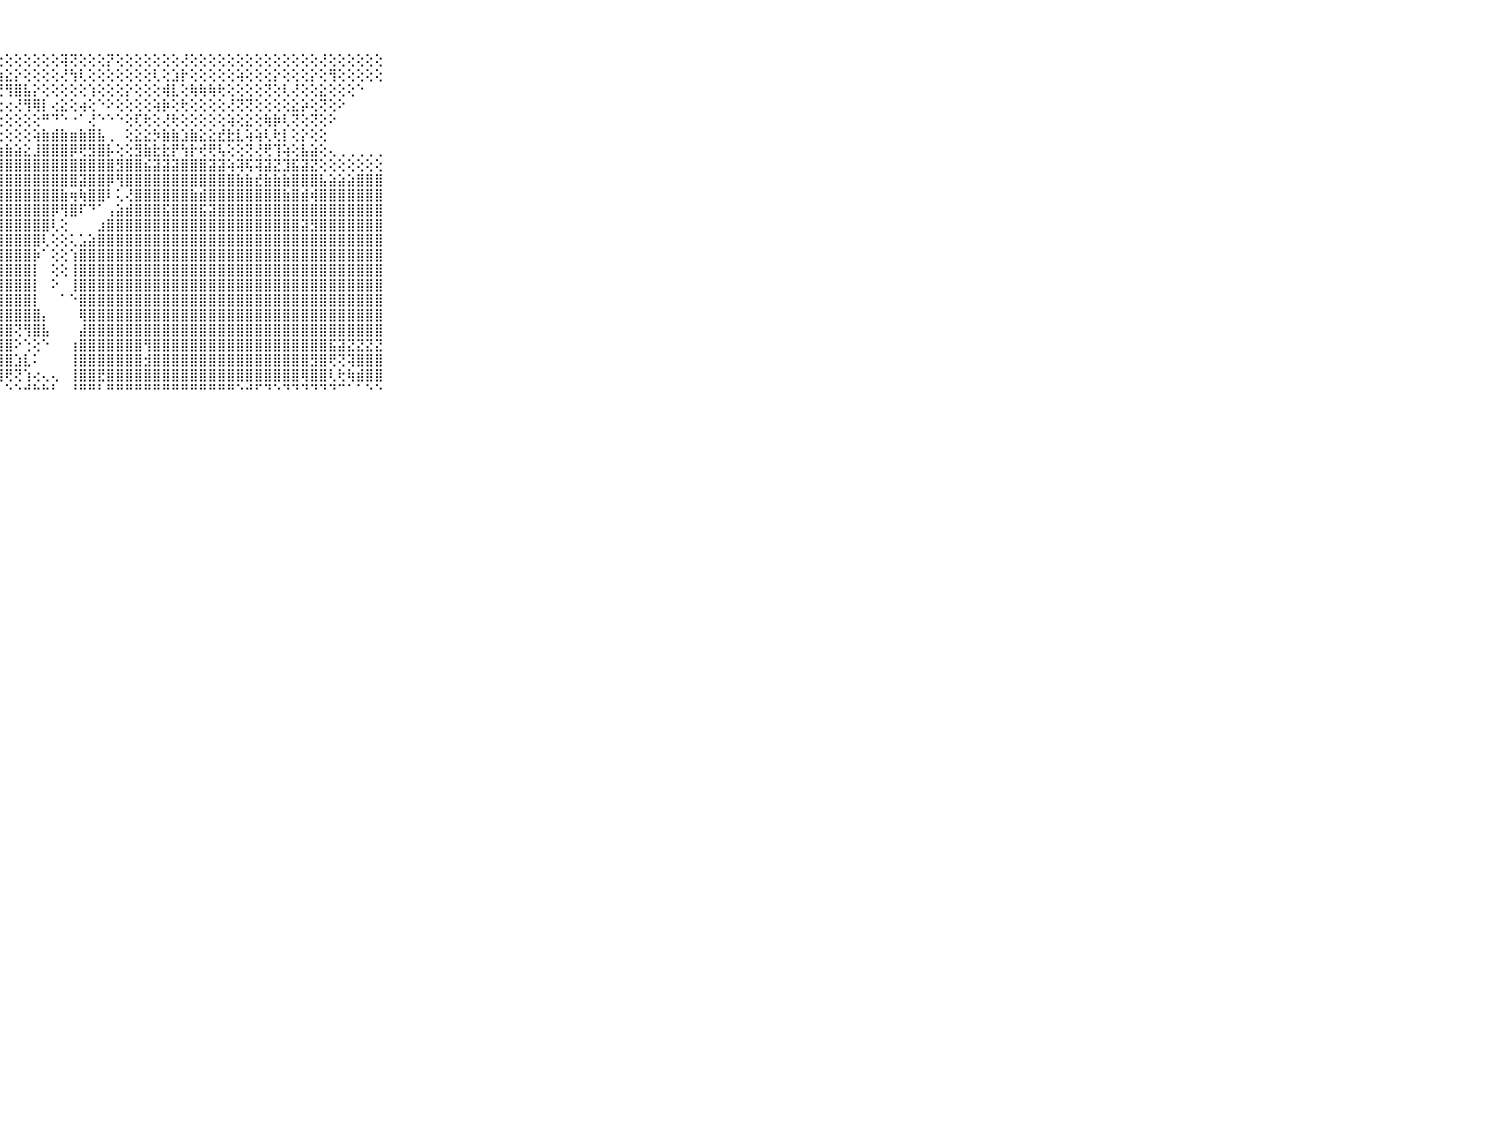

⠀⠀⠀⠀⠀⠀⠀⠀⠀⠀⠀⢿⢟⢑⠕⠕⠑⠑⠑⠑⠓⠳⠵⣵⣕⡕⢕⢕⢕⢕⢕⢕⢕⢕⢽⢝⢕⢕⢕⡝⢕⢕⢕⢕⢕⢕⢕⢜⢕⢕⢕⢕⢕⢕⢕⢕⢕⢕⢕⢕⢕⢕⢜⢕⢕⢕⢕⢕⢕⠀⠀⠀⠀⠀⠀⠀⠀⠀⠀⠀⠀
⠀⠀⠀⠀⠀⠀⠀⠀⠀⠀⠀⠑⠛⠛⢛⢟⢟⢻⠿⠷⢷⢆⠀⠅⠘⠝⢻⣷⣕⡕⢕⢕⢕⢕⢜⢳⢇⢕⢕⢕⢕⢕⢕⢕⢇⢕⣱⡗⢕⢕⢕⢕⢕⢵⢕⢕⢕⡕⢕⢕⢕⡕⢕⢻⢕⢕⢕⢕⢕⠀⠀⠀⠀⠀⠀⠀⠀⠀⠀⠀⠀
⠀⠀⠀⠀⠀⠀⠀⠀⠀⠀⠀⠀⢔⢁⢔⢁⢕⢁⢕⢁⢕⢔⢕⢕⢕⢕⢕⢜⢻⣿⣧⡕⢕⢕⢕⢕⢕⢱⢕⢕⢕⡕⢕⢕⢕⢾⣇⢕⢷⢷⢷⢗⢕⢕⢕⢕⢝⢕⢇⢜⢕⢕⣕⢕⢕⢕⠑⠀⠀⠀⠀⠀⠀⠀⠀⠀⠀⠀⠀⠀⠀
⠀⠀⠀⠀⠀⠀⠀⠀⠀⠀⠀⢕⢔⢕⢕⢕⢕⢕⢕⢕⢕⢕⢕⢕⢕⢕⢕⢕⢔⢜⢻⢿⡇⢔⣕⢕⢴⢕⠑⠕⢕⢕⢕⢕⢵⡷⢕⢗⢕⢕⢕⢕⢜⢝⢝⢕⢕⢕⢕⣕⡵⢕⢝⢕⠕⠀⠀⠀⠀⠀⠀⠀⠀⠀⠀⠀⠀⠀⠀⠀⠀
⠀⠀⠀⠀⠀⠀⠀⠀⠀⠀⠀⢕⢕⢕⢕⢕⢕⢕⢕⢕⢕⢕⢕⢕⢕⢕⢕⢕⢕⢕⢕⢕⠛⠙⠑⠐⠁⢜⠑⠑⠑⢕⢏⢗⢕⢜⢗⢕⢕⢕⢕⢕⢵⢕⣕⢕⢷⡷⢇⢝⢕⢝⢕⠕⠀⠀⠀⠀⠀⠀⠀⠀⠀⠀⠀⠀⠀⠀⠀⠀⠀
⠀⠀⠀⠀⠀⠀⠀⠀⠀⠀⠀⣿⣿⣿⣿⣷⣷⣧⣵⣵⣵⣕⢕⢕⢕⢕⢕⢕⢕⢕⢕⢵⣷⣾⣷⣶⣷⣿⣧⢀⠀⢕⣕⣕⡳⣷⣷⣱⣷⣕⣕⣞⣗⣇⢵⢵⢇⢗⡇⢕⡕⢕⢕⠀⠀⠀⠀⠀⠀⠀⠀⠀⠀⠀⠀⠀⠀⠀⠀⠀⠀
⠀⠀⠀⠀⠀⠀⠀⠀⠀⠀⠀⣿⣿⣿⣿⣿⣿⣿⣿⣿⣿⣿⣿⣿⣿⣿⣷⣷⣷⣵⣕⣸⣿⣿⣿⡿⢟⣻⣿⡧⢕⢕⣻⣷⣗⣗⡟⢳⡗⢞⢟⢧⢕⢕⢝⢜⢟⢹⢵⢕⣧⣵⢕⢄⢀⢀⢀⢀⢀⠀⠀⠀⠀⠀⠀⠀⠀⠀⠀⠀⠀
⠀⠀⠀⠀⠀⠀⠀⠀⠀⠀⠀⣿⣿⣿⣿⣿⣿⣿⣿⣿⣿⣿⣿⣿⣿⣿⣿⣿⣿⣿⣿⣿⣿⣿⣿⣿⣿⣿⣿⣿⣻⣿⣿⣮⣽⣽⣽⣿⣿⣿⣽⣽⢵⢽⢯⢽⣽⣝⣹⣯⣽⣝⢕⢕⢕⢕⢕⢕⢕⠀⠀⠀⠀⠀⠀⠀⠀⠀⠀⠀⠀
⠀⠀⠀⠀⠀⠀⠀⠀⠀⠀⠀⣿⣿⣿⣿⣿⣿⣿⣿⣿⣿⣿⣿⣿⣿⣿⣿⣿⣿⣿⣿⣿⣿⣿⣿⣿⣽⣿⣿⡿⢻⣿⣿⣿⣿⣿⣿⣿⣿⣿⣿⣿⣿⣷⣷⣞⣷⣷⣷⣿⣿⣿⣧⣵⣵⣵⣿⣿⣿⠀⠀⠀⠀⠀⠀⠀⠀⠀⠀⠀⠀
⠀⠀⠀⠀⠀⠀⠀⠀⠀⠀⠀⣿⣿⣿⣿⣿⣿⣿⣿⣿⣿⣿⣿⣿⣿⣿⣿⣿⣿⣿⣿⣿⣿⣿⣷⢶⢷⣿⣿⠇⢅⢜⣿⣿⣿⣿⣿⣿⣷⣾⣿⣿⣿⣿⣿⣿⣿⣿⣷⣿⣾⢾⣿⣿⣿⣿⣿⣿⣿⠀⠀⠀⠀⠀⠀⠀⠀⠀⠀⠀⠀
⠀⠀⠀⠀⠀⠀⠀⠀⠀⠀⠀⣿⣿⣿⣿⣿⣿⣿⣿⣿⣿⣿⣿⣿⣿⣿⣿⣿⣿⣿⣿⣿⣿⡿⢻⣿⠏⠙⠁⢠⣵⣾⣿⣿⣿⣯⣿⣿⣿⣯⣽⣿⣿⣿⣿⣿⣿⣿⣿⣿⣿⣿⣿⣿⣿⣿⣿⣿⣿⠀⠀⠀⠀⠀⠀⠀⠀⠀⠀⠀⠀
⠀⠀⠀⠀⠀⠀⠀⠀⠀⠀⠀⣿⣿⣿⣿⣿⣿⣿⣿⣿⣿⣿⣿⣿⣿⣿⣿⣿⣿⣿⣿⣿⣿⢇⢕⠀⠀⠀⣰⣿⣿⣿⣿⣿⣿⣿⣿⣿⣿⣿⣿⣿⣿⣿⣿⣿⣿⣿⣿⣿⣽⣻⣿⣿⣿⣿⣿⣿⣿⠀⠀⠀⠀⠀⠀⠀⠀⠀⠀⠀⠀
⠀⠀⠀⠀⠀⠀⠀⠀⠀⠀⠀⣿⣿⣿⣿⣿⣿⣿⣿⣿⣿⣿⣿⣿⣿⣿⣿⣿⣿⣿⣿⣿⢇⢕⢕⢅⣡⣵⣿⣿⣿⣿⣿⣿⣿⣿⣿⣿⣿⣿⣿⣿⣿⣿⣿⣿⣿⣿⣿⣿⣿⣿⣿⣿⣿⣿⣿⣿⣿⠀⠀⠀⠀⠀⠀⠀⠀⠀⠀⠀⠀
⠀⠀⠀⠀⠀⠀⠀⠀⠀⠀⠀⣿⣿⣿⣿⣿⣿⣿⣿⣿⣿⣿⣿⣿⣿⣿⣿⣿⣿⣿⣿⡷⠁⢕⢕⢱⣿⣿⣿⣿⣿⣿⣿⣿⣿⣿⣿⣿⣿⣿⣿⣿⣿⣿⣿⣿⣿⣿⣿⣿⣿⣿⣿⣿⣿⣿⣿⣿⣿⠀⠀⠀⠀⠀⠀⠀⠀⠀⠀⠀⠀
⠀⠀⠀⠀⠀⠀⠀⠀⠀⠀⠀⣿⣿⣿⣿⣿⣿⣿⣿⣿⣿⣿⣿⣿⣿⣿⣿⣿⣿⣿⣿⡇⠀⢕⢕⢸⣿⣿⣿⣿⣿⣿⣿⣿⣿⣿⣿⣿⣿⣿⣿⣿⣿⣿⣿⣿⣿⣿⣿⣿⣿⣿⣿⣿⣿⣿⣿⣿⣿⠀⠀⠀⠀⠀⠀⠀⠀⠀⠀⠀⠀
⠀⠀⠀⠀⠀⠀⠀⠀⠀⠀⠀⣿⣿⣿⣿⣿⣿⣿⣿⣿⣿⣿⣿⣿⣿⣿⣿⣿⣿⣿⣿⡇⠀⠕⠀⢸⣿⣿⣿⣿⣿⣿⣿⣿⣿⣿⣿⣿⣿⣿⣿⣿⣿⣿⣿⣿⣿⣿⣿⣿⣿⣿⣿⣿⣿⣿⣿⣿⣿⠀⠀⠀⠀⠀⠀⠀⠀⠀⠀⠀⠀
⠀⠀⠀⠀⠀⠀⠀⠀⠀⠀⠀⣿⣿⣿⣿⣿⣿⣿⣿⣿⣿⣿⣿⣿⣿⣿⣿⣿⣿⣿⣿⡇⠀⠀⠁⠑⣿⣿⣿⣿⣿⣿⣿⣿⣿⣿⣿⣿⣿⣿⣿⣿⣿⣿⣿⣿⣿⣿⣿⣿⣿⣿⣿⣿⣿⣿⣿⣿⣿⠀⠀⠀⠀⠀⠀⠀⠀⠀⠀⠀⠀
⠀⠀⠀⠀⠀⠀⠀⠀⠀⠀⠀⣿⣿⣿⣿⣿⣿⣿⣿⣿⣿⣿⣿⣿⣿⣿⣿⣿⣿⣿⣿⣿⡄⠀⠀⠀⢿⣿⣿⣿⣿⣿⣿⣿⣿⣿⣿⣿⣿⣿⣿⣿⣿⣿⣿⣿⣿⣿⣿⣿⣿⣿⣿⣿⣿⣿⣿⣿⣿⠀⠀⠀⠀⠀⠀⠀⠀⠀⠀⠀⠀
⠀⠀⠀⠀⠀⠀⠀⠀⠀⠀⠀⣿⣿⣿⣿⣿⣿⣿⣿⣿⣿⣿⣿⣿⣿⣿⣿⣿⣿⢝⢻⣿⣧⠀⠀⠀⣼⣿⣿⣿⣿⣿⣿⣿⣿⣿⣿⣿⣿⣿⣿⣿⣿⣿⣿⣿⣿⣿⣿⣿⣿⣿⣿⣿⣿⣿⣿⣿⣿⠀⠀⠀⠀⠀⠀⠀⠀⠀⠀⠀⠀
⠀⠀⠀⠀⠀⠀⠀⠀⠀⠀⠀⣿⣿⣿⣿⣿⣿⣿⣿⣿⣿⣿⣿⣿⣿⣿⣿⣿⣿⠕⢑⢕⠑⠀⠀⢰⣿⣿⣿⣿⣿⣿⣿⢻⣿⣿⣿⣿⣿⣿⣿⣿⣿⣿⣿⣿⣿⣿⣿⣿⣿⣿⣿⣯⣽⣝⣝⣝⣝⠀⠀⠀⠀⠀⠀⠀⠀⠀⠀⠀⠀
⠀⠀⠀⠀⠀⠀⠀⠀⠀⠀⠀⣿⣿⣿⣿⣿⣿⣿⣿⣿⣿⣿⣿⣿⣿⣿⣿⣿⣿⣱⣇⠅⠀⠀⠀⢸⣿⣿⣿⣿⣿⣿⣿⣺⣿⣿⣿⣿⣿⣿⣿⣿⣿⣿⣿⣿⣿⣿⣿⣿⣿⣻⣿⢟⢝⢽⣿⣿⣿⠀⠀⠀⠀⠀⠀⠀⠀⠀⠀⠀⠀
⠀⠀⠀⠀⠀⠀⠀⠀⠀⠀⠀⢕⢕⢕⢕⣕⣕⡕⢕⢕⢕⢕⢕⢕⢕⢝⢜⢿⢟⢝⢱⢔⢄⢄⠀⢸⣿⣿⣟⣿⣿⣿⣿⣿⣿⣿⣿⣿⣿⣿⣿⣿⣿⣿⣿⣿⣿⣿⣿⣿⢿⣿⣿⢇⢗⢷⣾⣿⣿⠀⠀⠀⠀⠀⠀⠀⠀⠀⠀⠀⠀
⠀⠀⠀⠀⠀⠀⠀⠀⠀⠀⠀⠑⠑⠑⠑⠑⠛⠛⠛⠋⠑⠑⠑⠘⠙⠑⠑⠃⠑⠑⠚⠓⠓⠃⠀⠘⠛⠛⠃⠛⠛⠛⠛⠛⠛⠛⠛⠛⠛⠛⠛⠛⠛⠑⠚⠋⠙⠑⠙⠙⠙⠙⠙⠙⠉⠁⠁⠑⠑⠀⠀⠀⠀⠀⠀⠀⠀⠀⠀⠀⠀